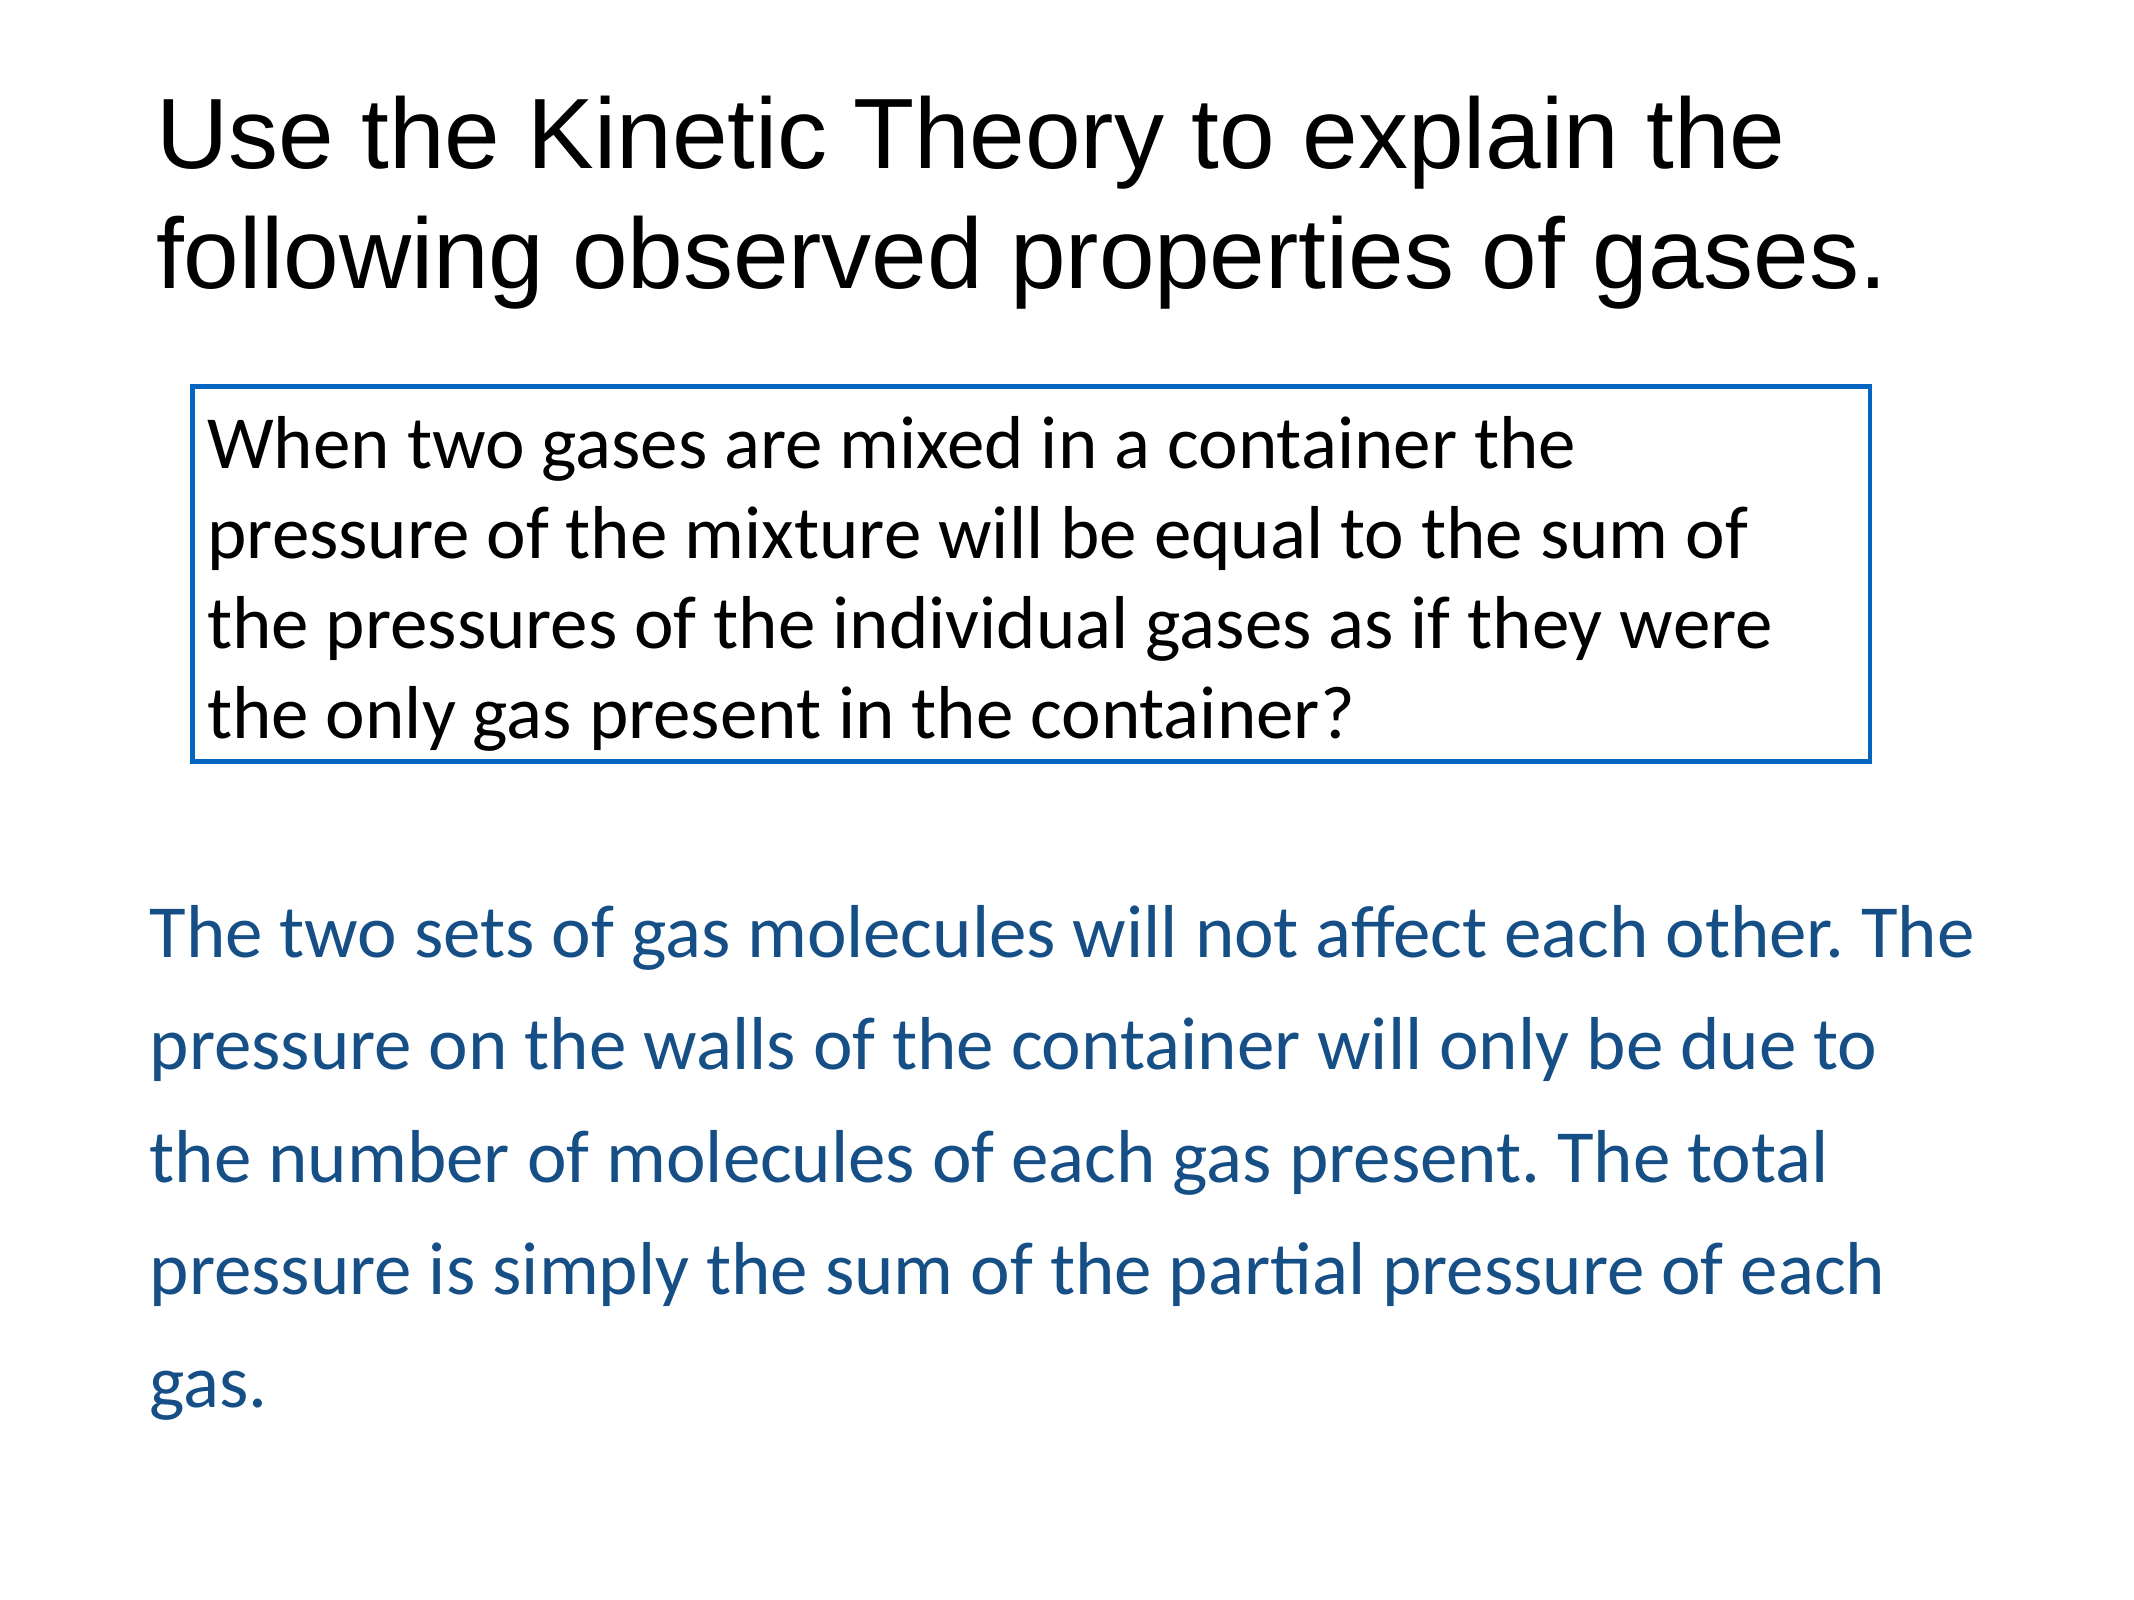

# Use the Kinetic Theory to explain the following observed properties of gases.
When two gases are mixed in a container the pressure of the mixture will be equal to the sum of the pressures of the individual gases as if they were the only gas present in the container?
The two sets of gas molecules will not affect each other. The pressure on the walls of the container will only be due to the number of molecules of each gas present. The total pressure is simply the sum of the partial pressure of each gas.